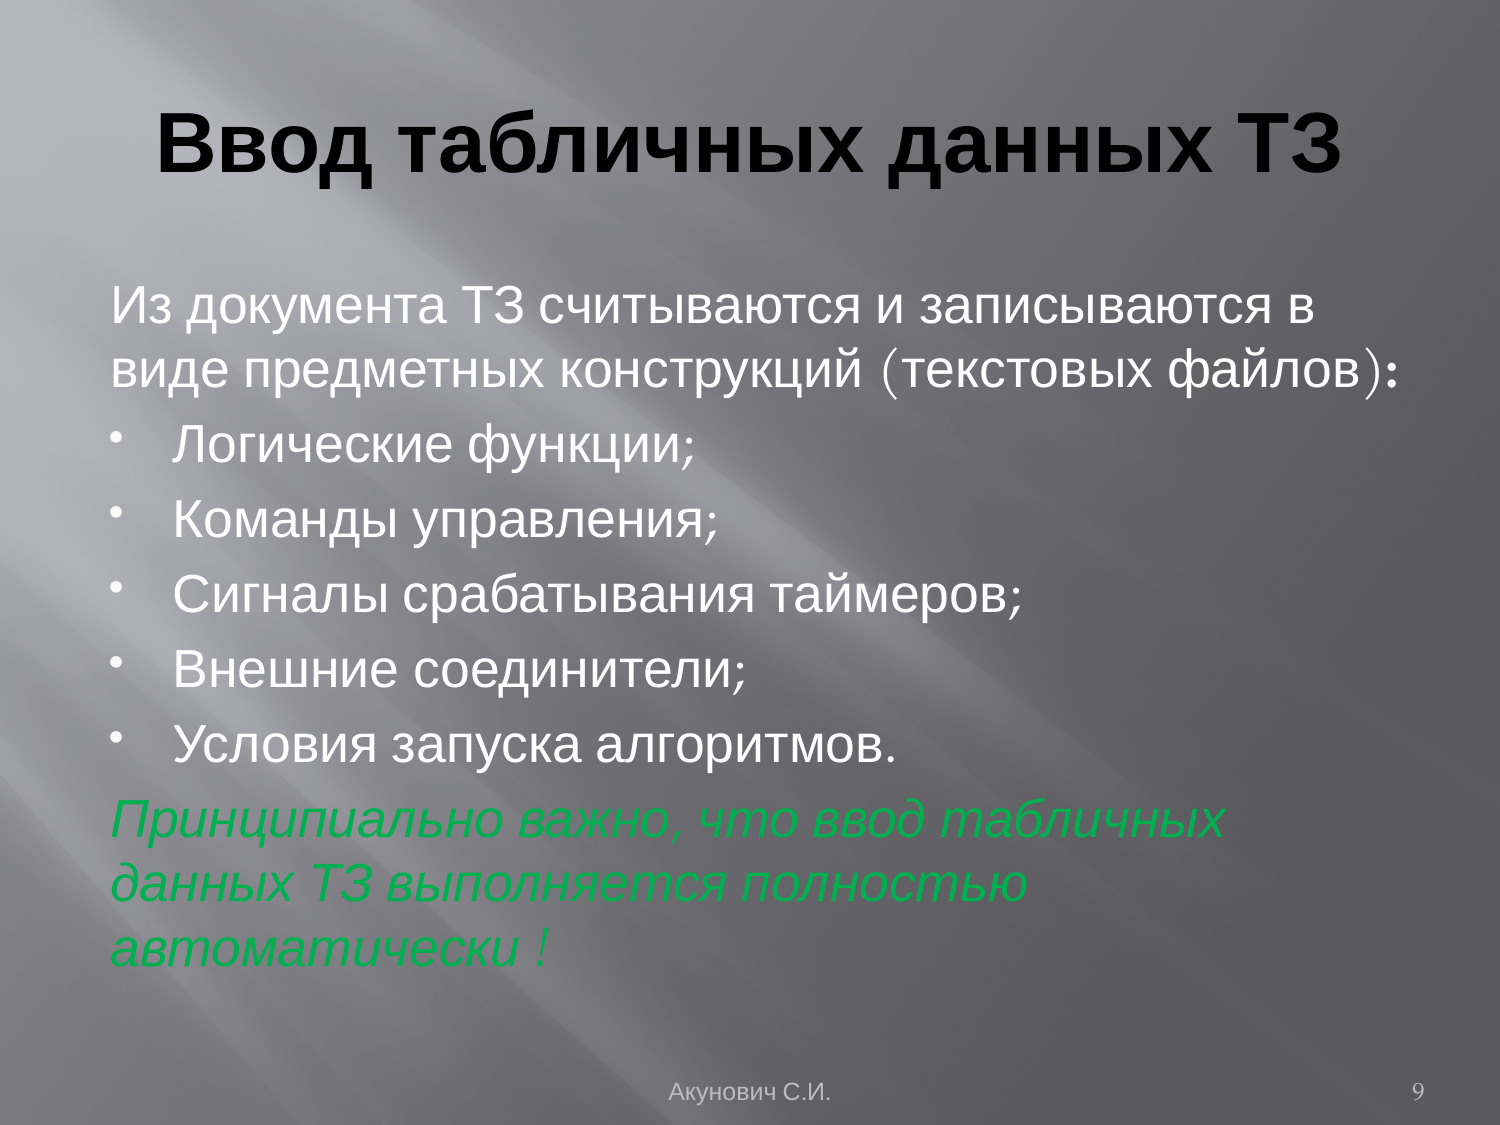

# Ввод табличных данных ТЗ
Из документа ТЗ считываются и записываются в виде предметных конструкций (текстовых файлов):
Логические функции;
Команды управления;
Сигналы срабатывания таймеров;
Внешние соединители;
Условия запуска алгоритмов.
Принципиально важно, что ввод табличных данных ТЗ выполняется полностью автоматически !
Акунович С.И.
9